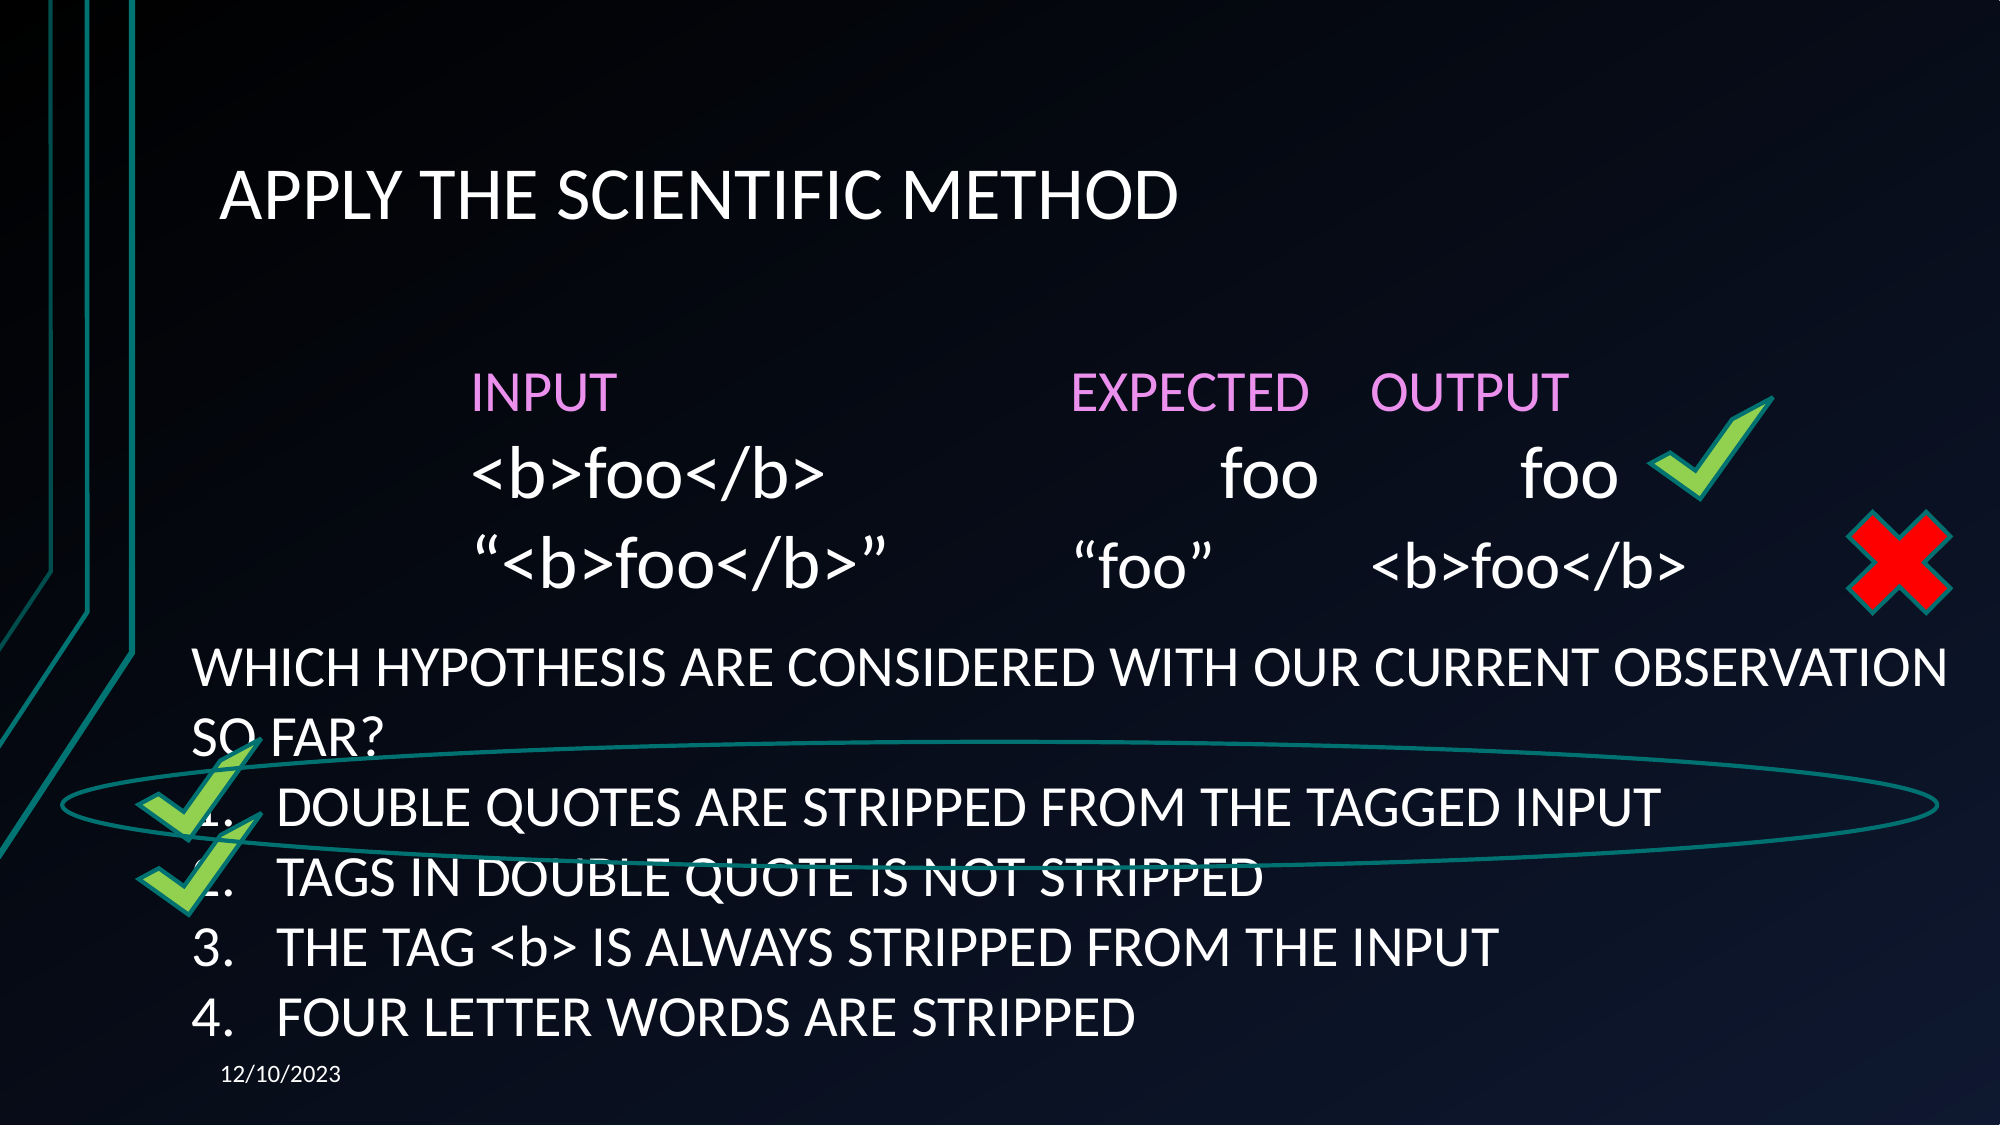

# APPLY THE SCIENTIFIC METHOD
INPUT				EXPECTED	OUTPUT
<b>foo</b>			foo		foo
“<b>foo</b>”		“foo”		<b>foo</b>

WHICH HYPOTHESIS ARE CONSIDERED WITH OUR CURRENT OBSERVATION
SO FAR?
DOUBLE QUOTES ARE STRIPPED FROM THE TAGGED INPUT
TAGS IN DOUBLE QUOTE IS NOT STRIPPED
THE TAG <b> IS ALWAYS STRIPPED FROM THE INPUT
FOUR LETTER WORDS ARE STRIPPED

12/10/2023